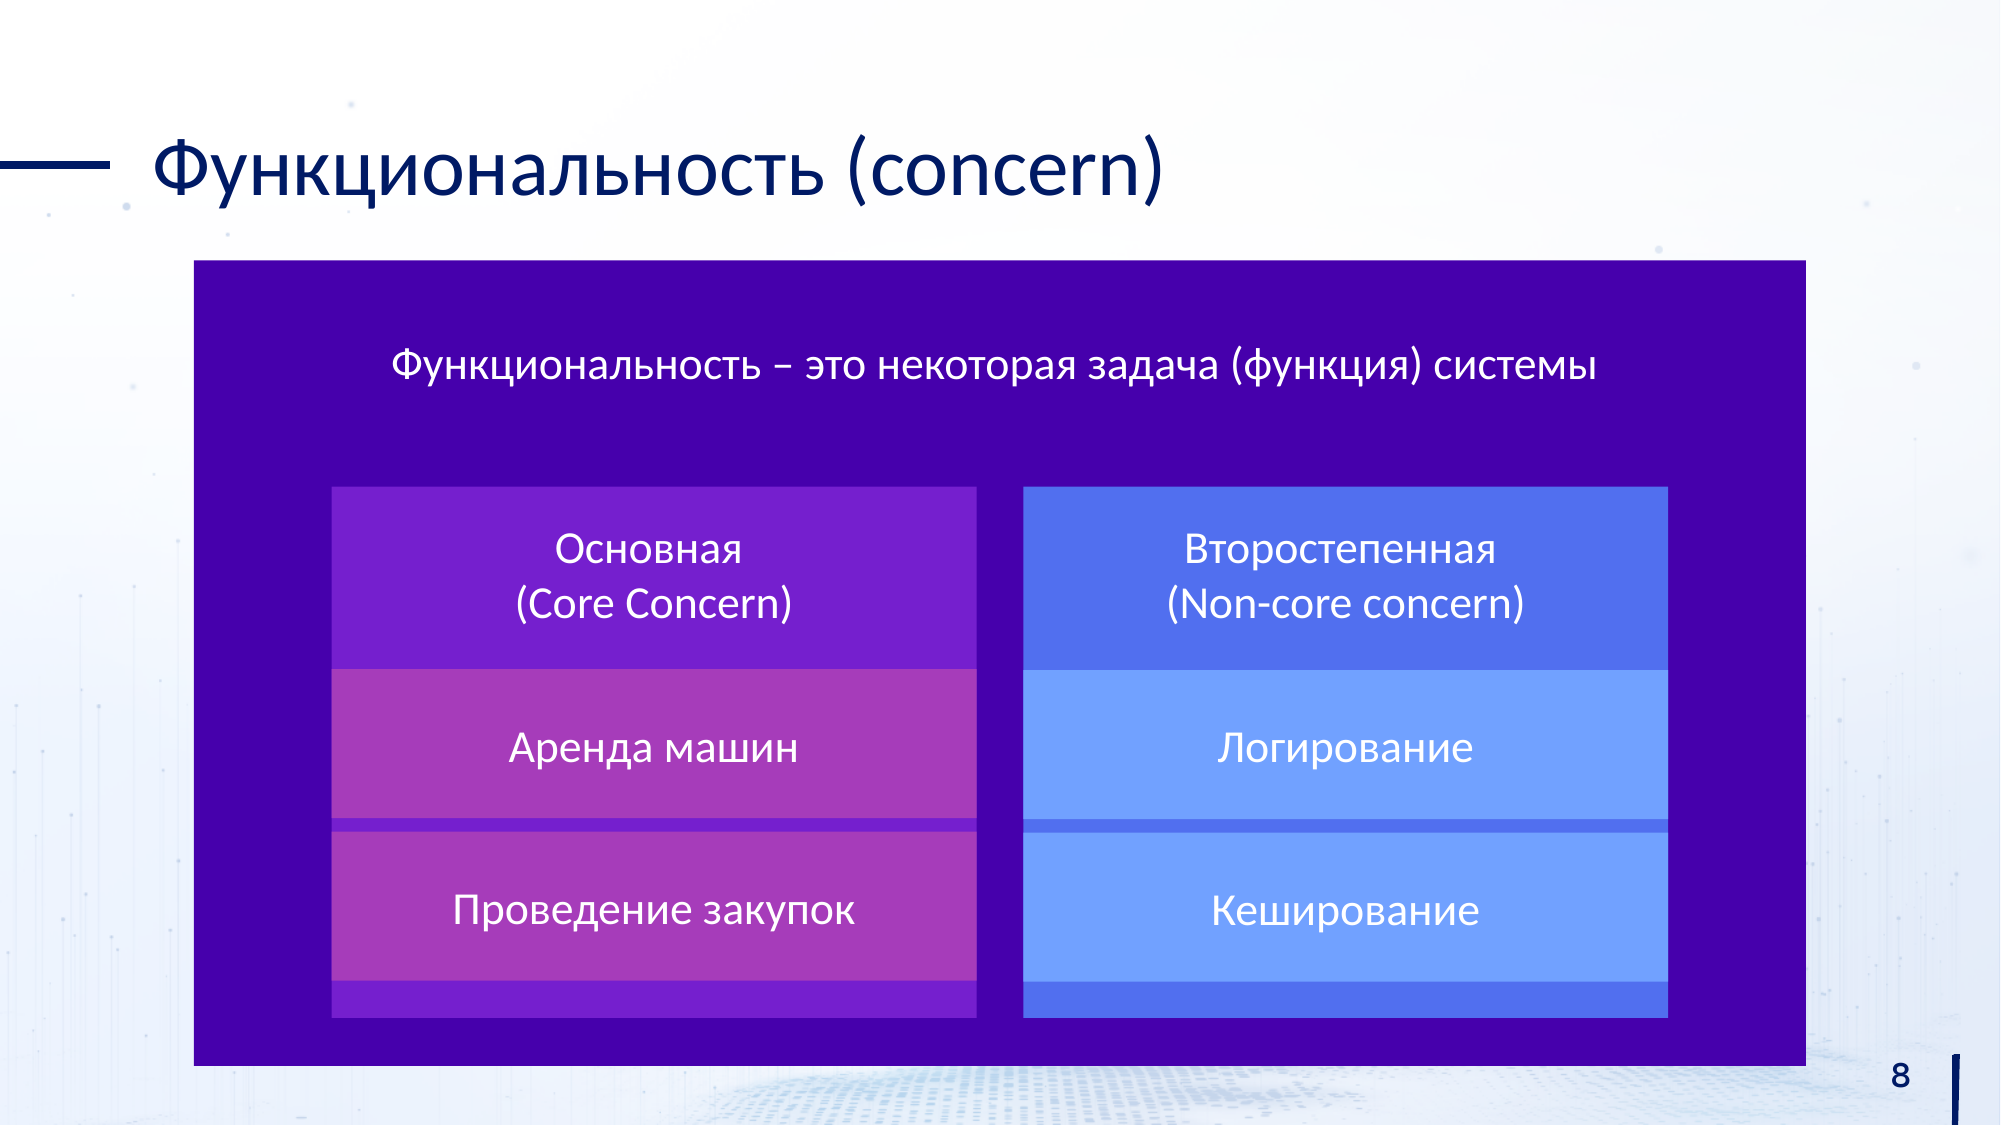

# Функциональность (concern)
Функциональность – это некоторая задача (функция) системы
Основная
(Core Concern)
Второстепенная
(Non-core concern)
Аренда машин
Логирование
Проведение закупок
Кеширование
8